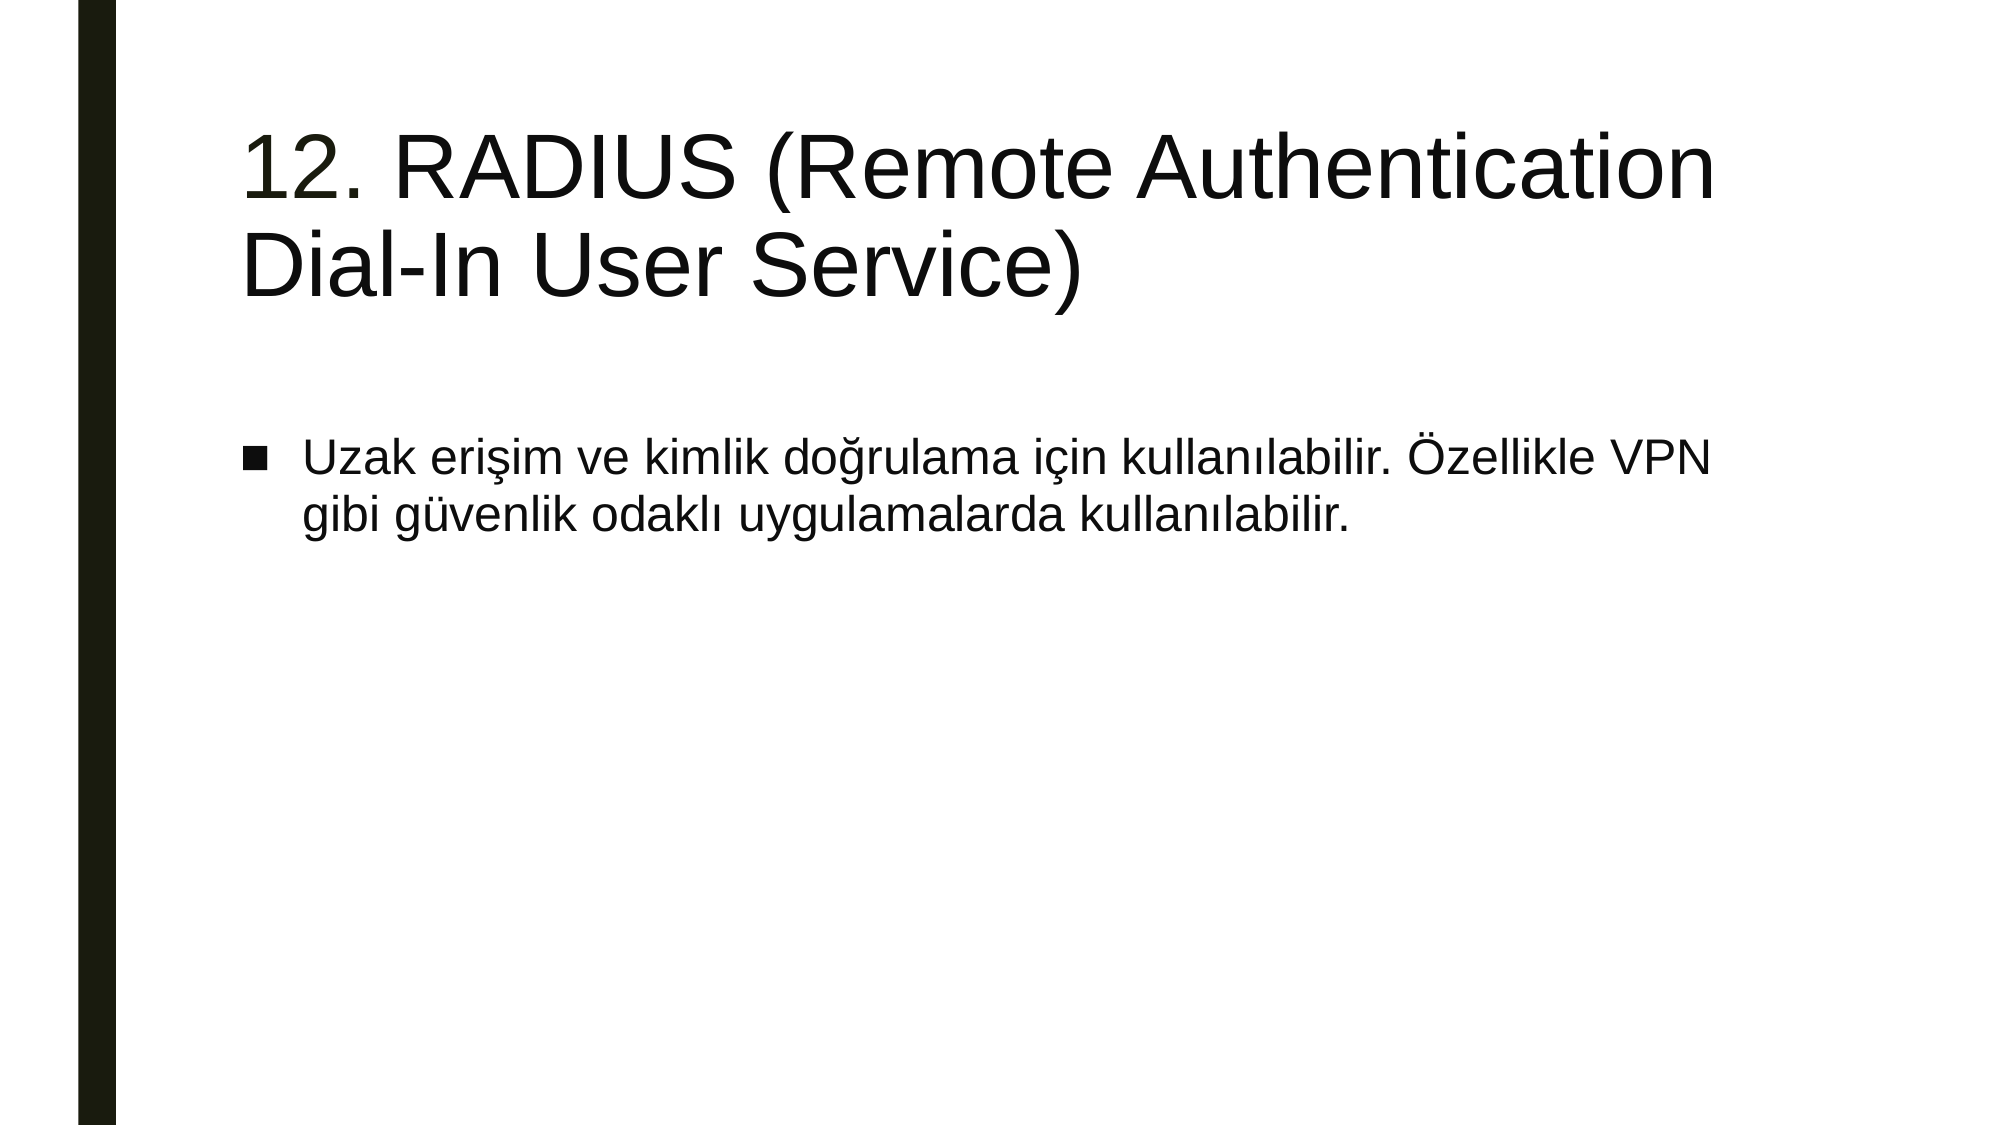

# 12. RADIUS (Remote Authentication Dial-In User Service)
Uzak erişim ve kimlik doğrulama için kullanılabilir. Özellikle VPN gibi güvenlik odaklı uygulamalarda kullanılabilir.